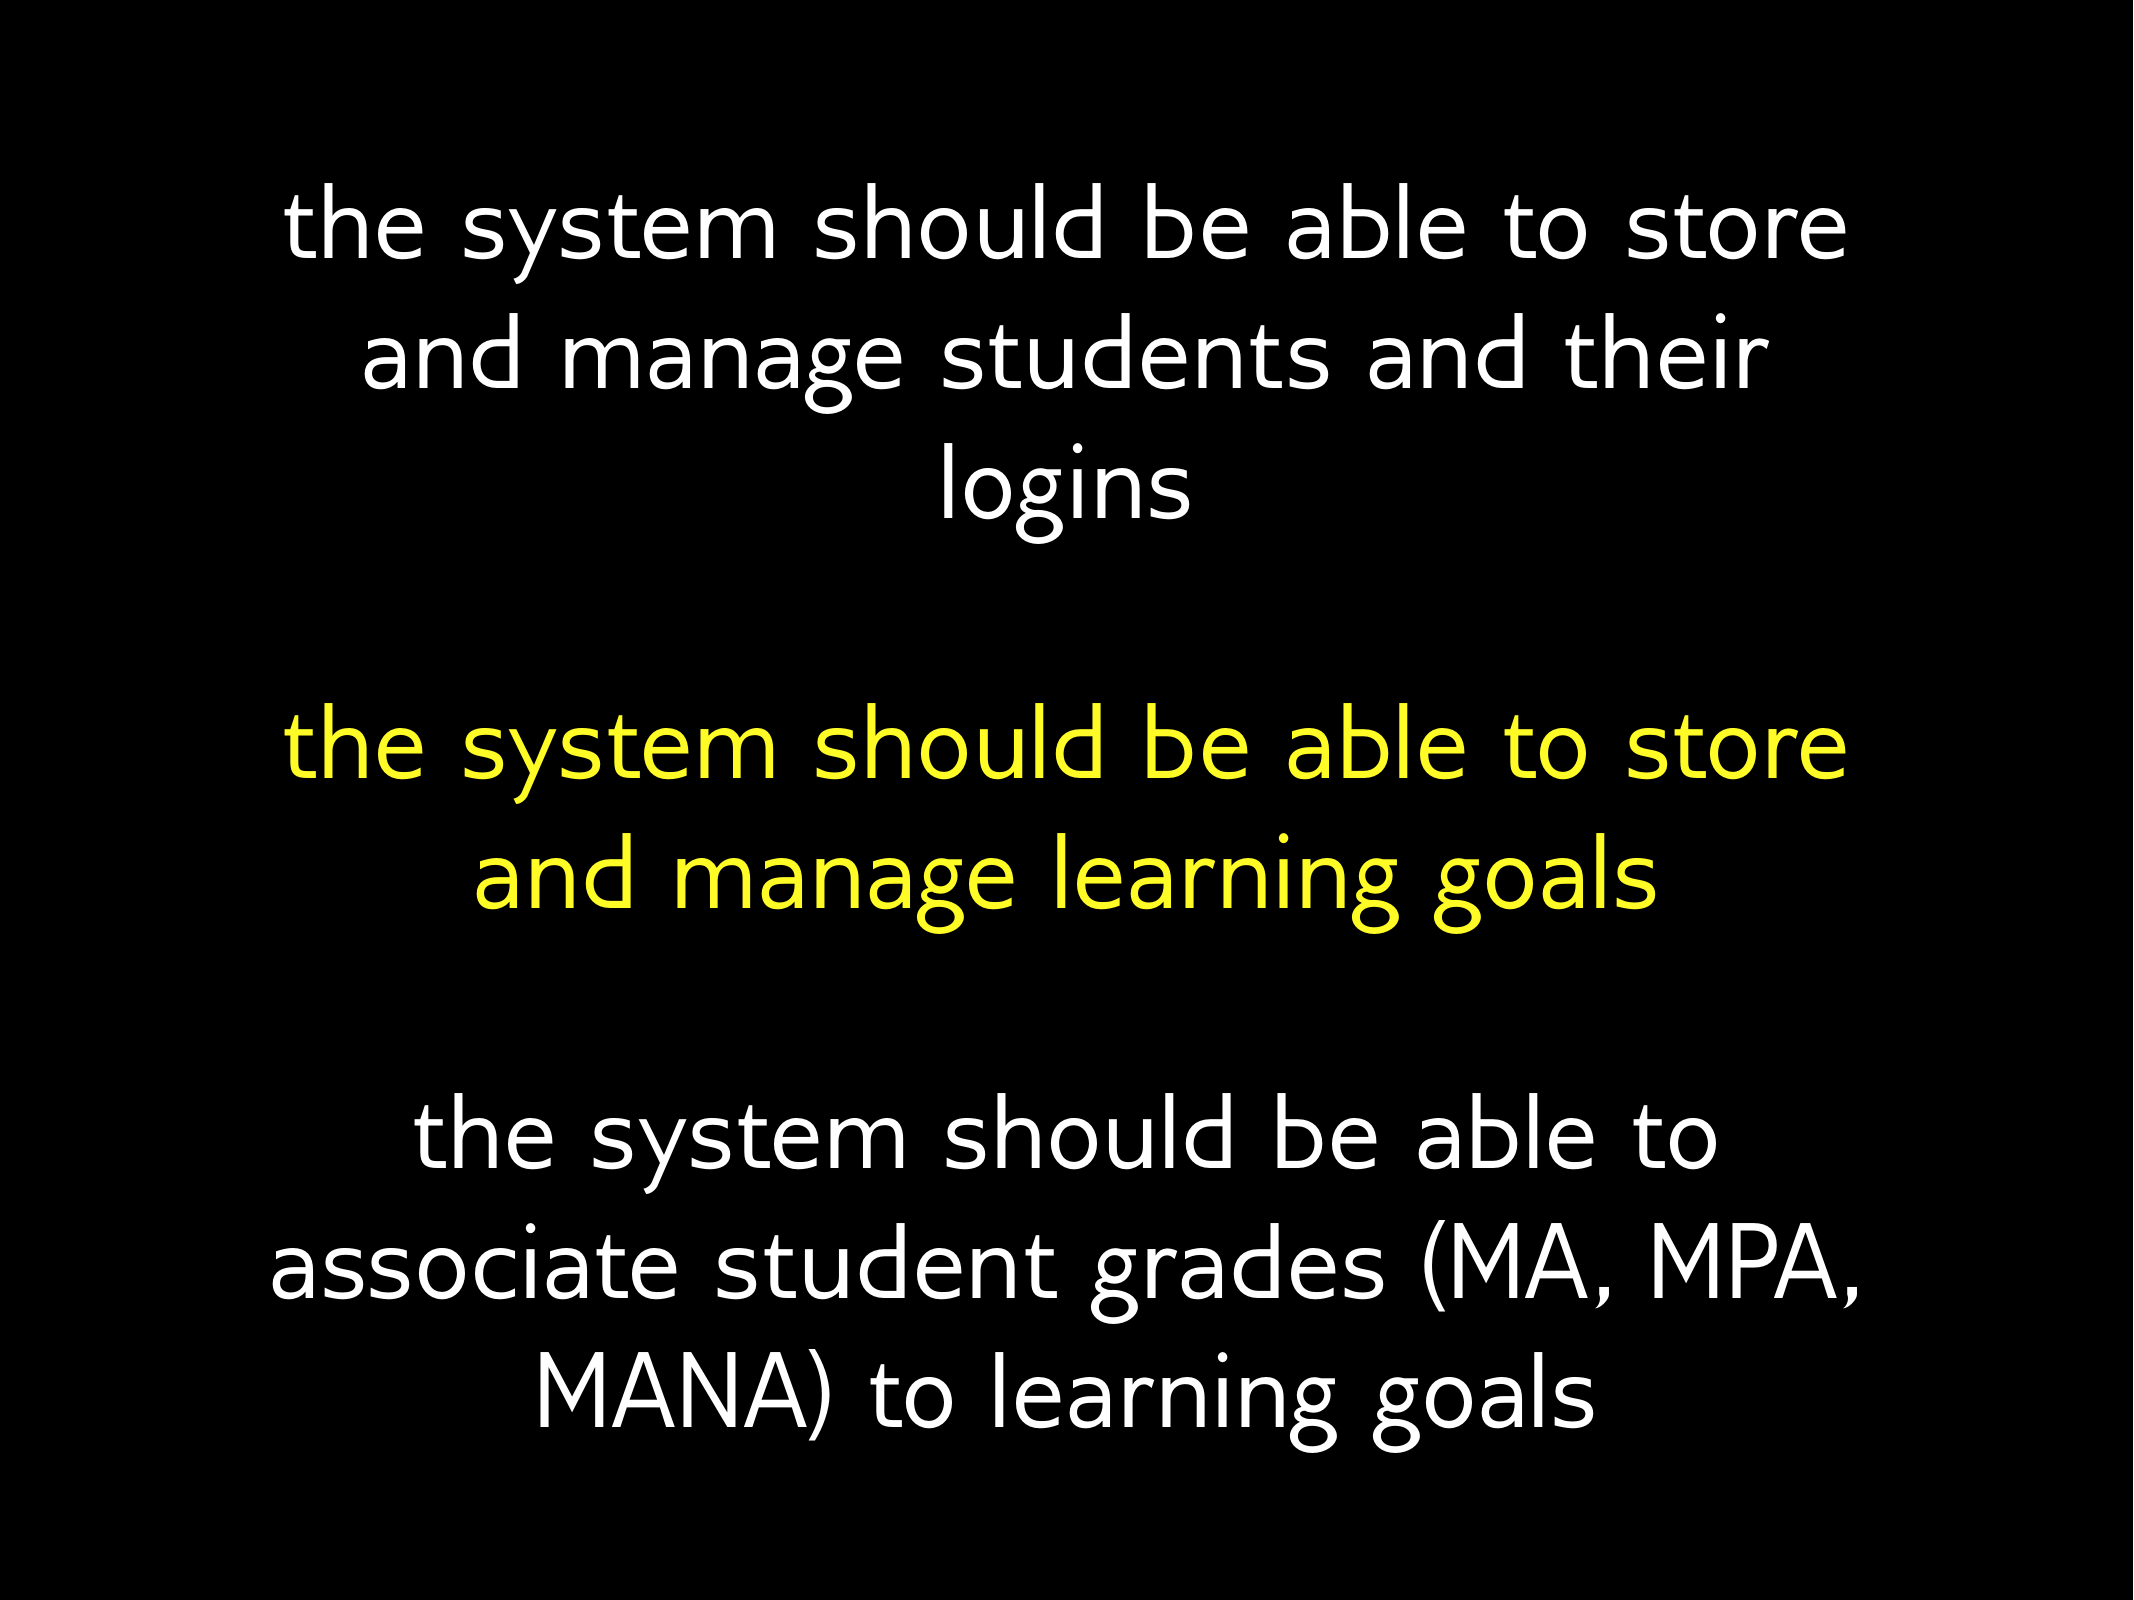

# the system should be able to store and manage students and their logins

the system should be able to store and manage learning goals

the system should be able to associate student grades (MA, MPA, MANA) to learning goals